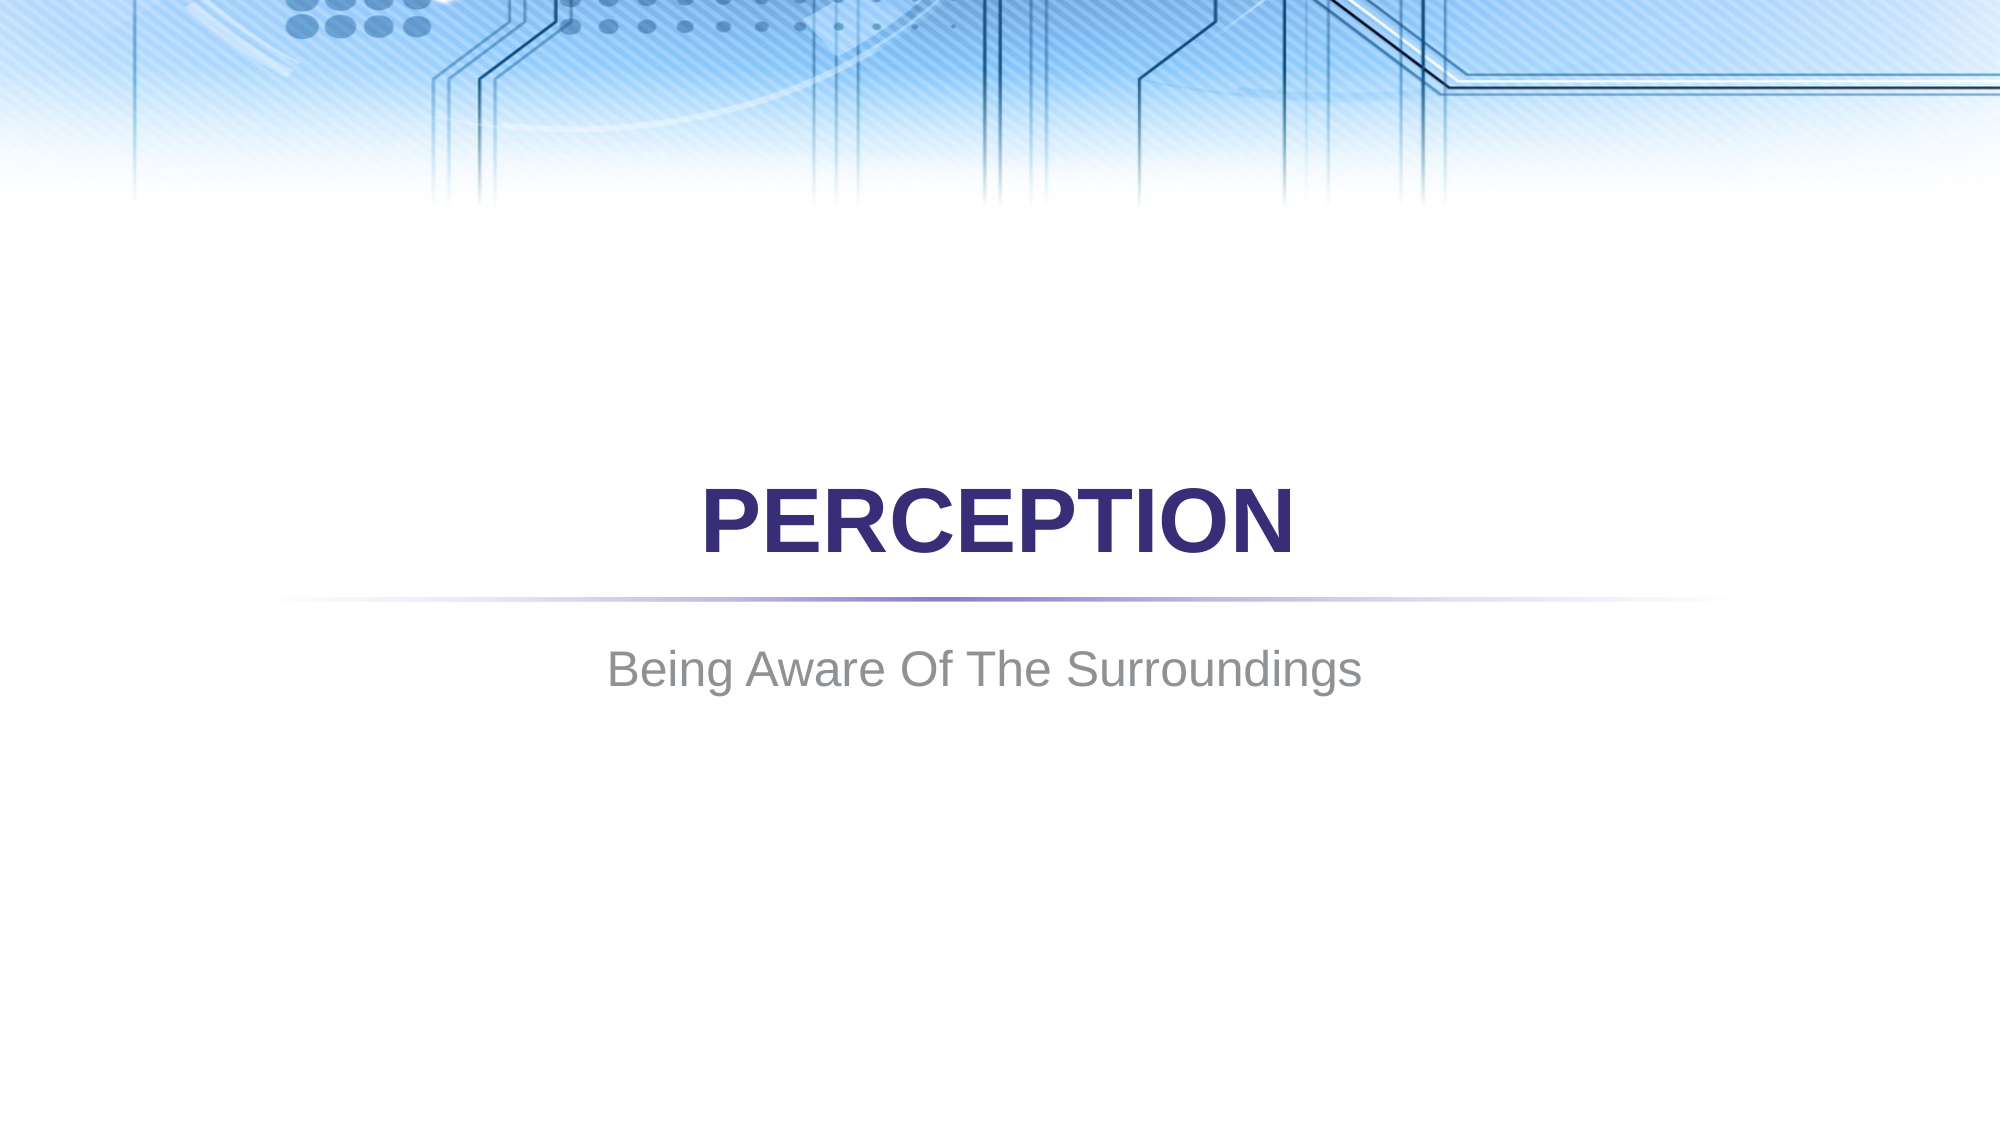

# PERCEPTION
Being Aware Of The Surroundings